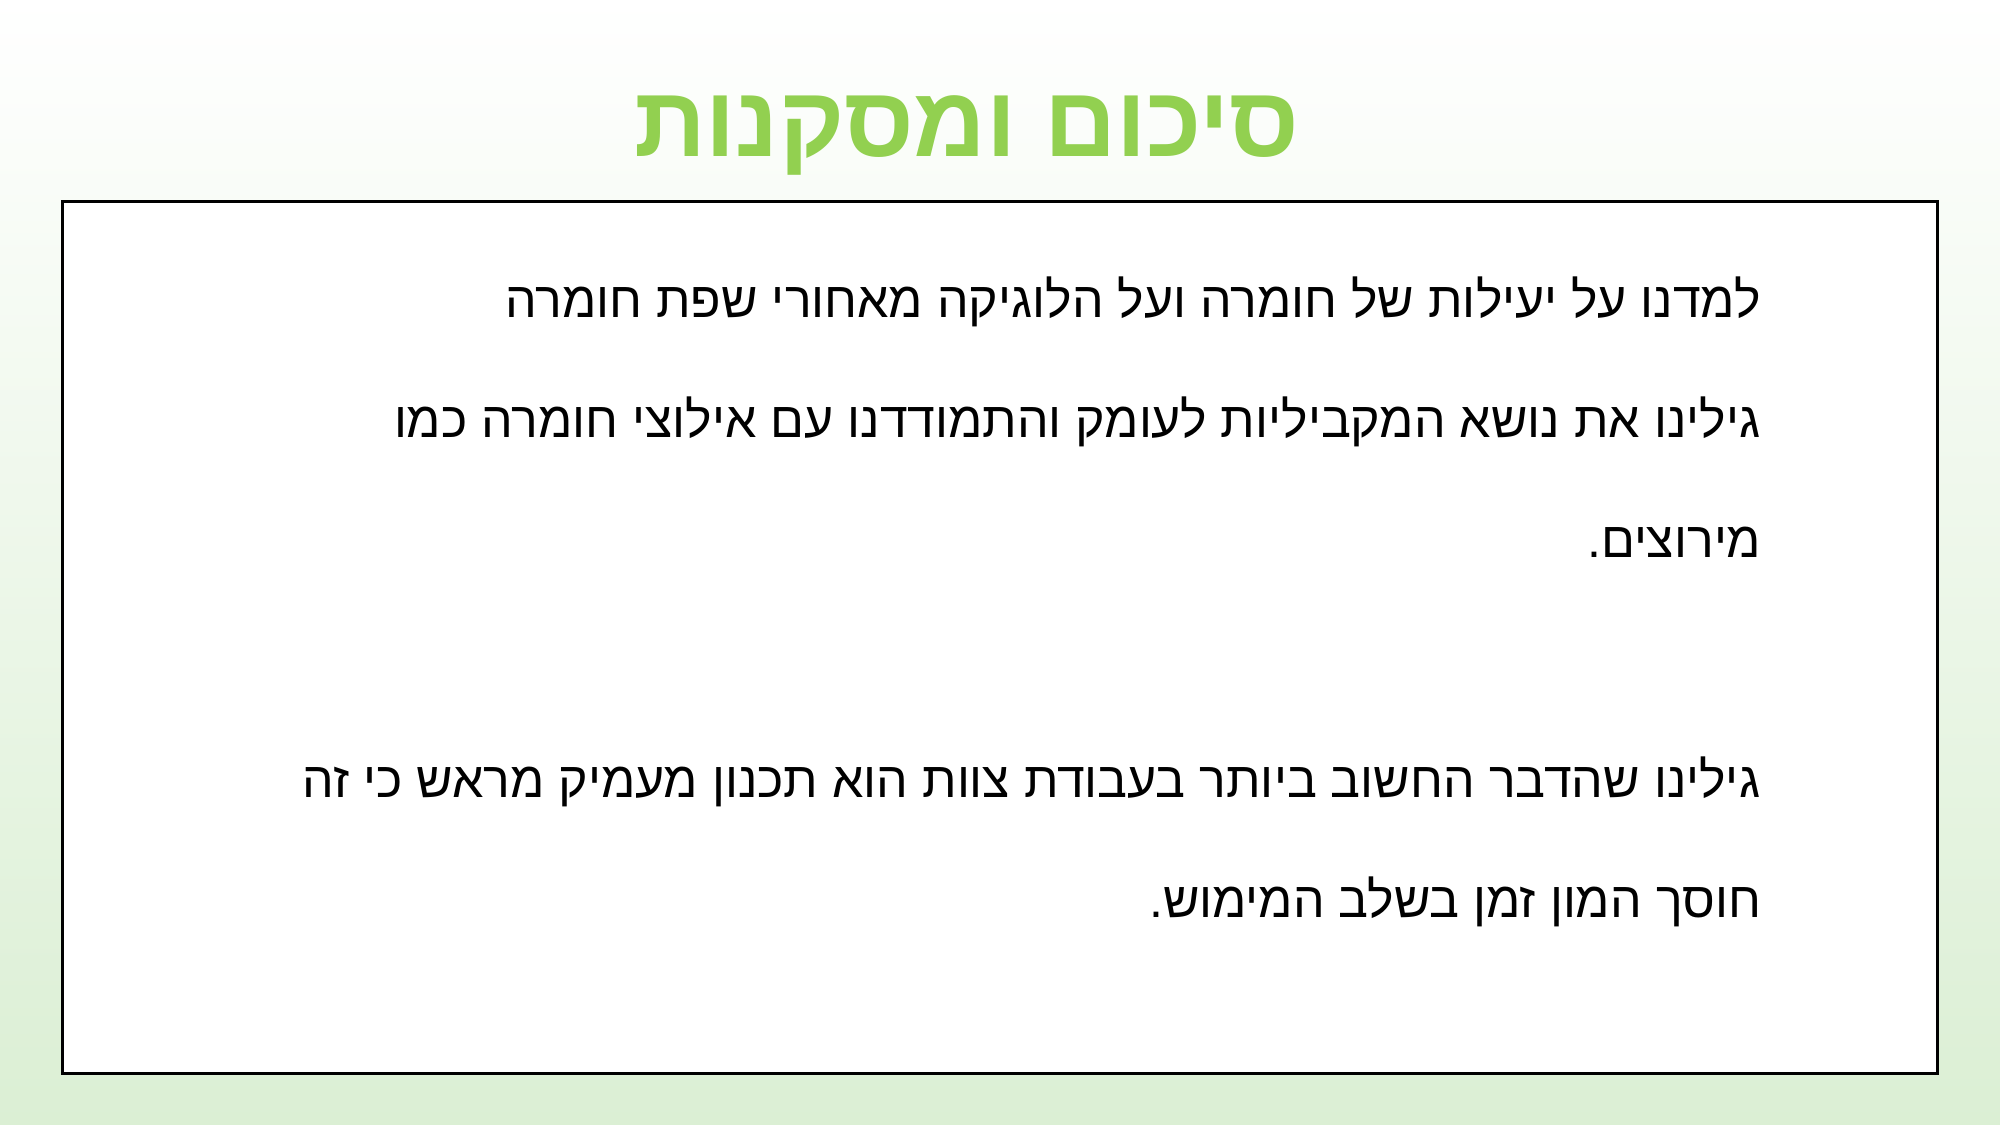

סיכום ומסקנות
למדנו על יעילות של חומרה ועל הלוגיקה מאחורי שפת חומרה
גילינו את נושא המקביליות לעומק והתמודדנו עם אילוצי חומרה כמו מירוצים.

גילינו שהדבר החשוב ביותר בעבודת צוות הוא תכנון מעמיק מראש כי זה חוסך המון זמן בשלב המימוש.